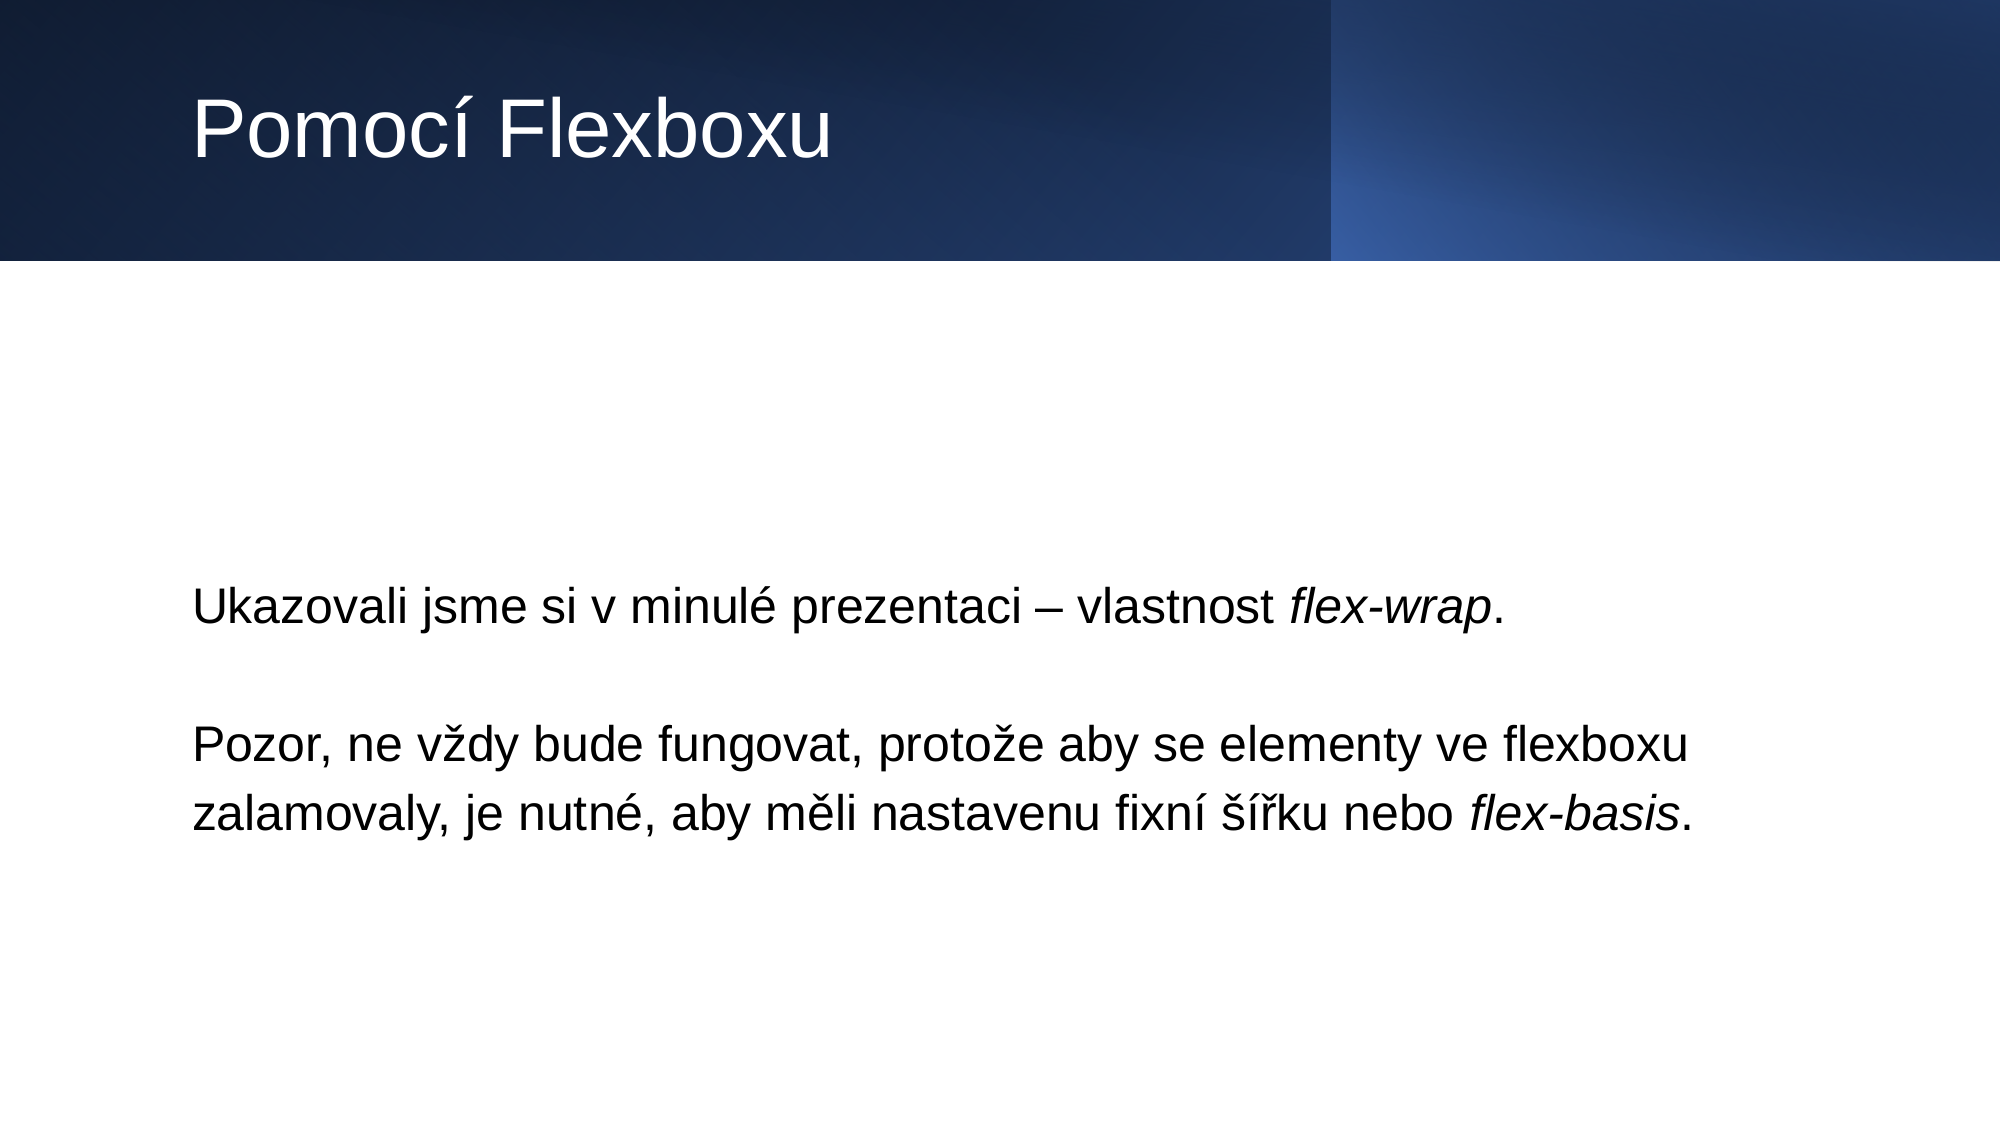

# Pomocí Flexboxu
Ukazovali jsme si v minulé prezentaci – vlastnost flex-wrap.

Pozor, ne vždy bude fungovat, protože aby se elementy ve flexboxu zalamovaly, je nutné, aby měli nastavenu fixní šířku nebo flex-basis.